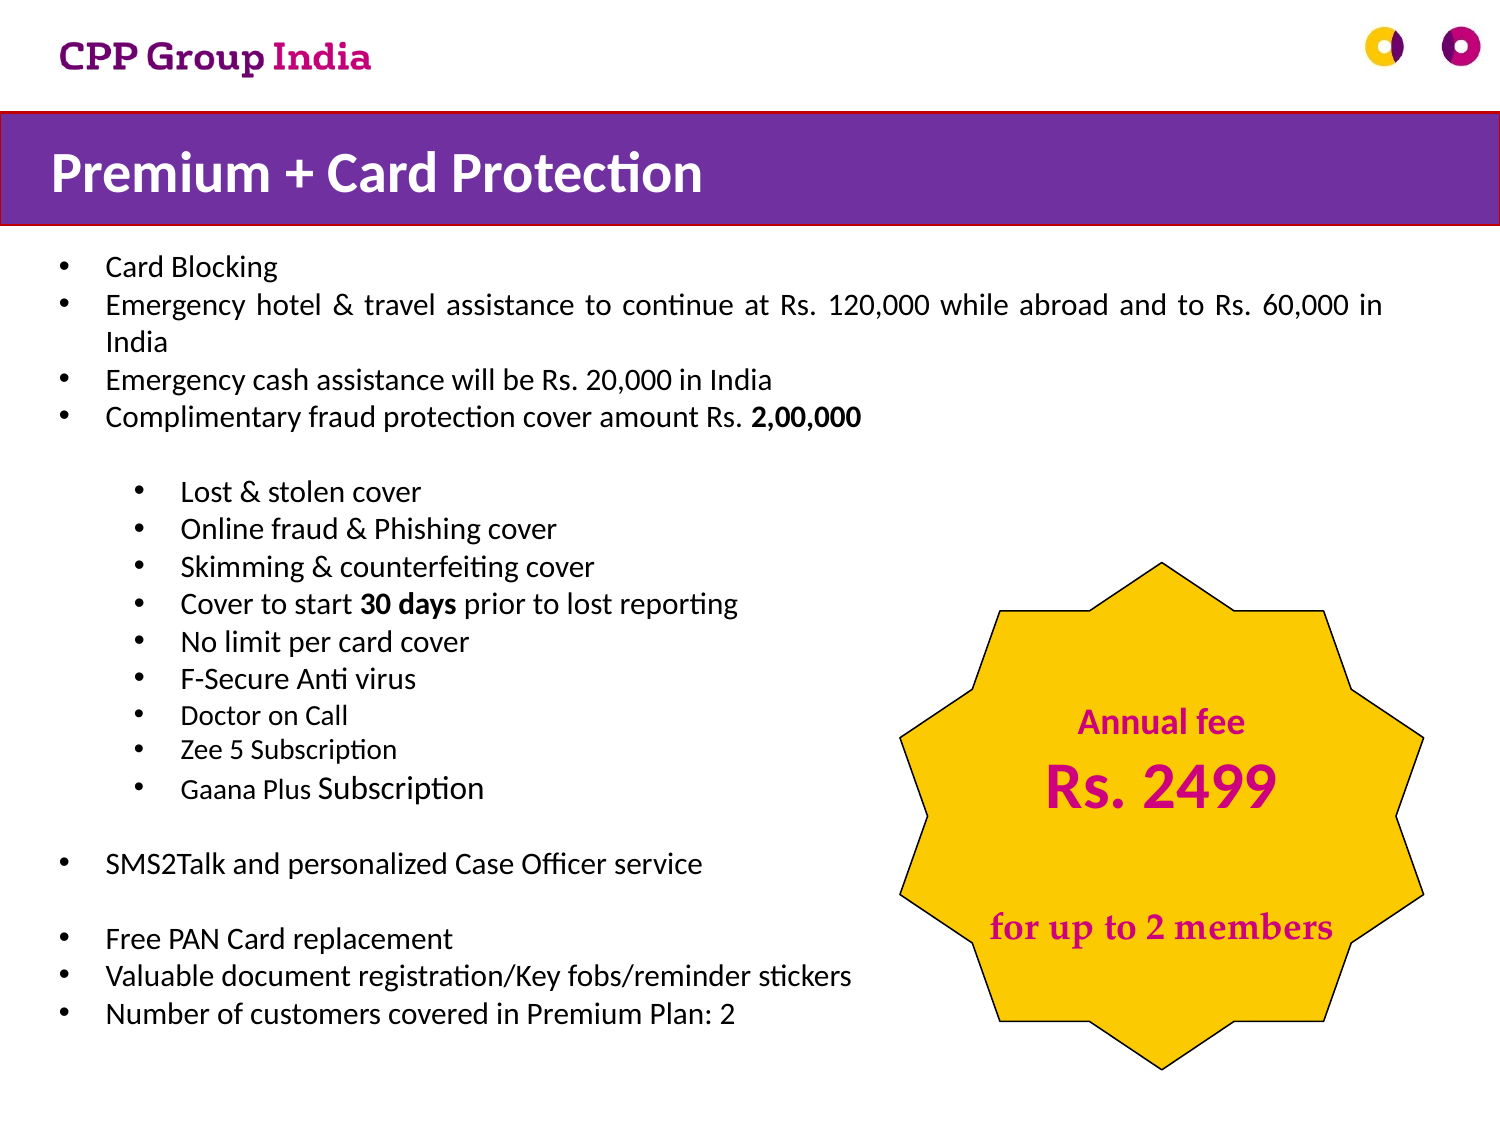

Premium + Card Protection
Card Blocking
Emergency hotel & travel assistance to continue at Rs. 120,000 while abroad and to Rs. 60,000 in India
Emergency cash assistance will be Rs. 20,000 in India
Complimentary fraud protection cover amount Rs. 2,00,000

Lost & stolen cover
Online fraud & Phishing cover
Skimming & counterfeiting cover
Cover to start 30 days prior to lost reporting
No limit per card cover
F-Secure Anti virus
Doctor on Call
Zee 5 Subscription
Gaana Plus Subscription

SMS2Talk and personalized Case Officer service

Free PAN Card replacement
Valuable document registration/Key fobs/reminder stickers
Number of customers covered in Premium Plan: 2
Annual fee
Rs. 2499

for up to 2 members